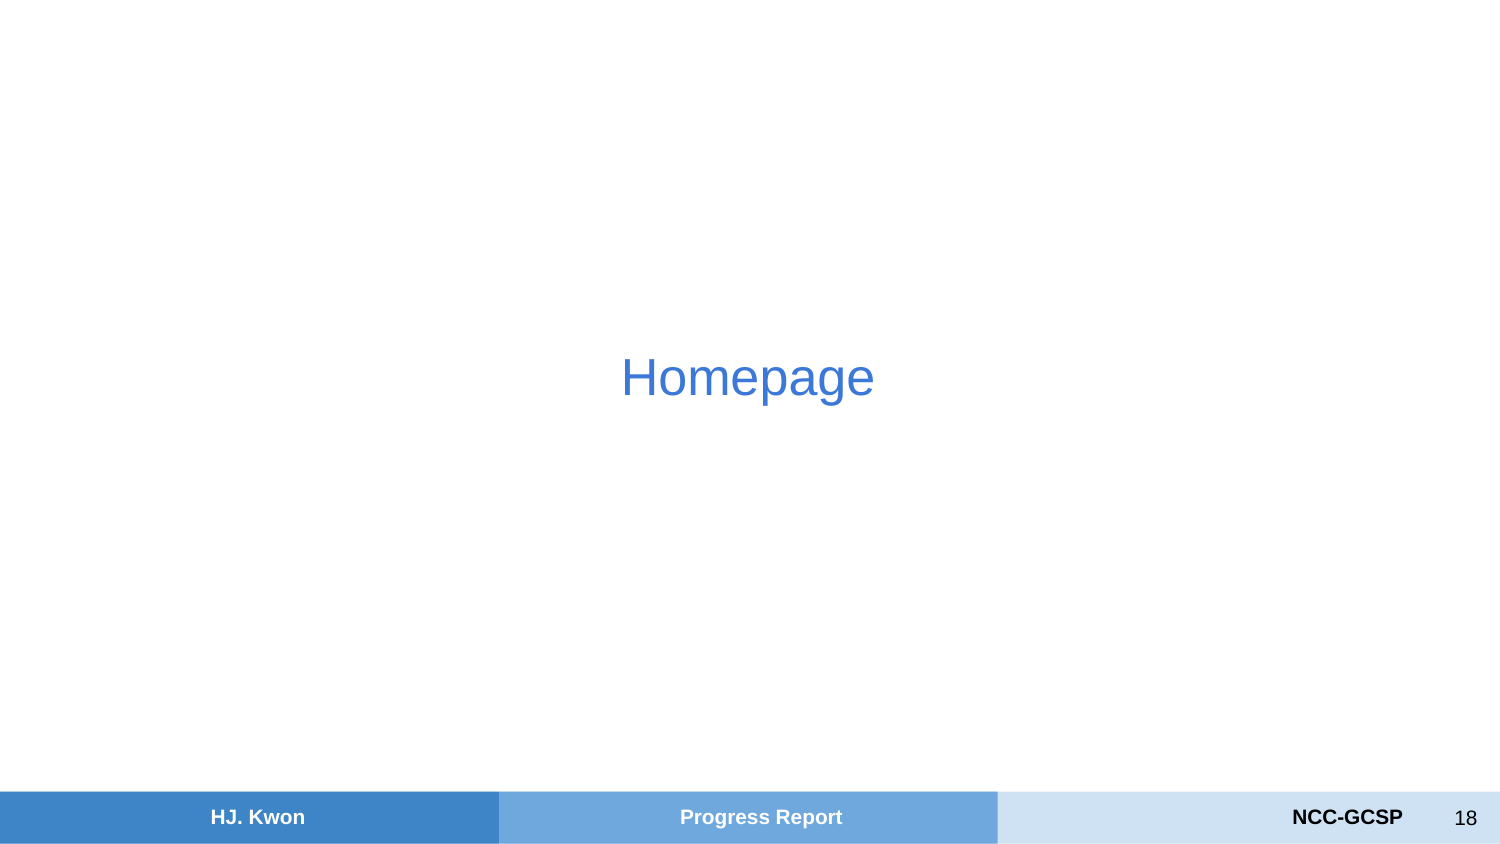

Homepage
18
HJ. Kwon
Progress Report
NCC-GCSP